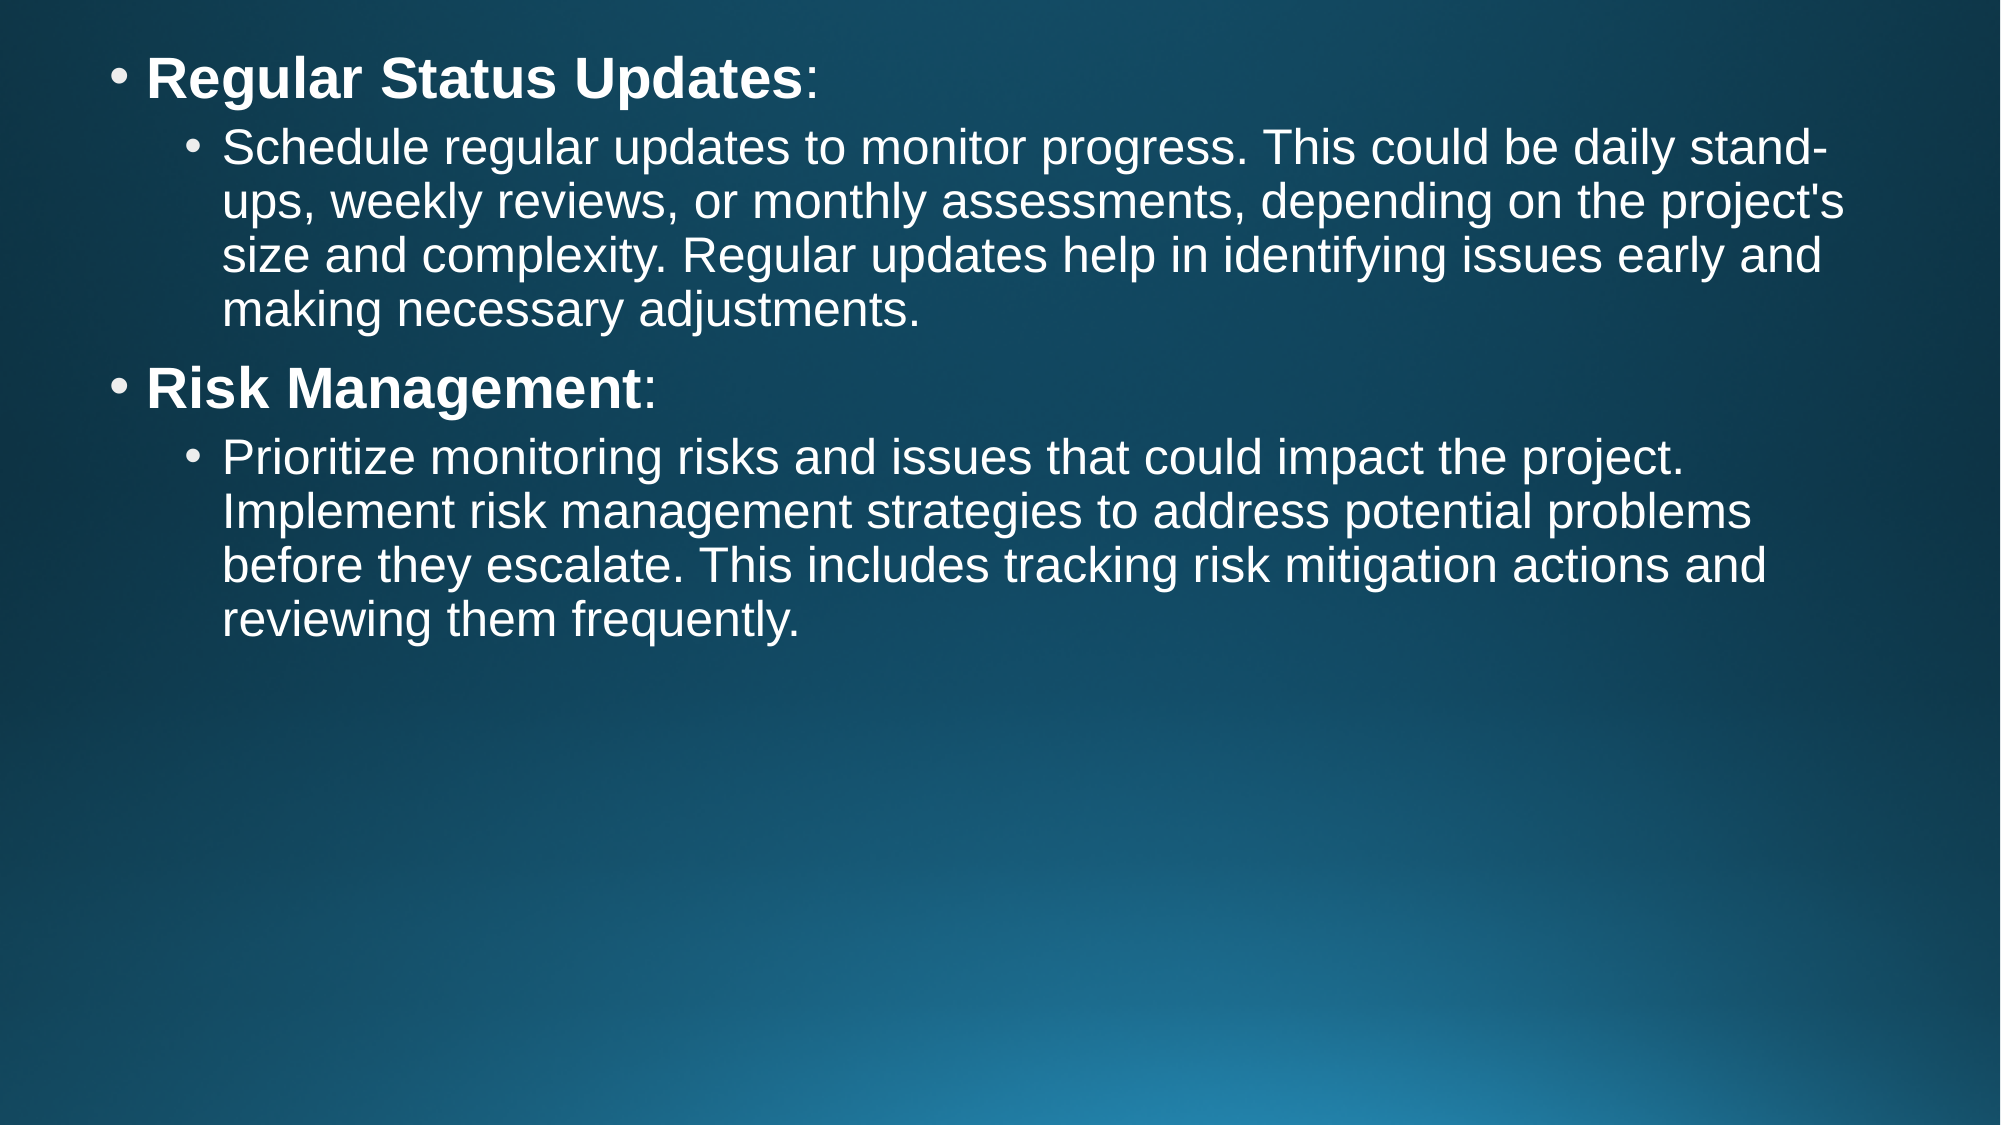

Regular Status Updates:
Schedule regular updates to monitor progress. This could be daily stand-ups, weekly reviews, or monthly assessments, depending on the project's size and complexity. Regular updates help in identifying issues early and making necessary adjustments.
Risk Management:
Prioritize monitoring risks and issues that could impact the project. Implement risk management strategies to address potential problems before they escalate. This includes tracking risk mitigation actions and reviewing them frequently.